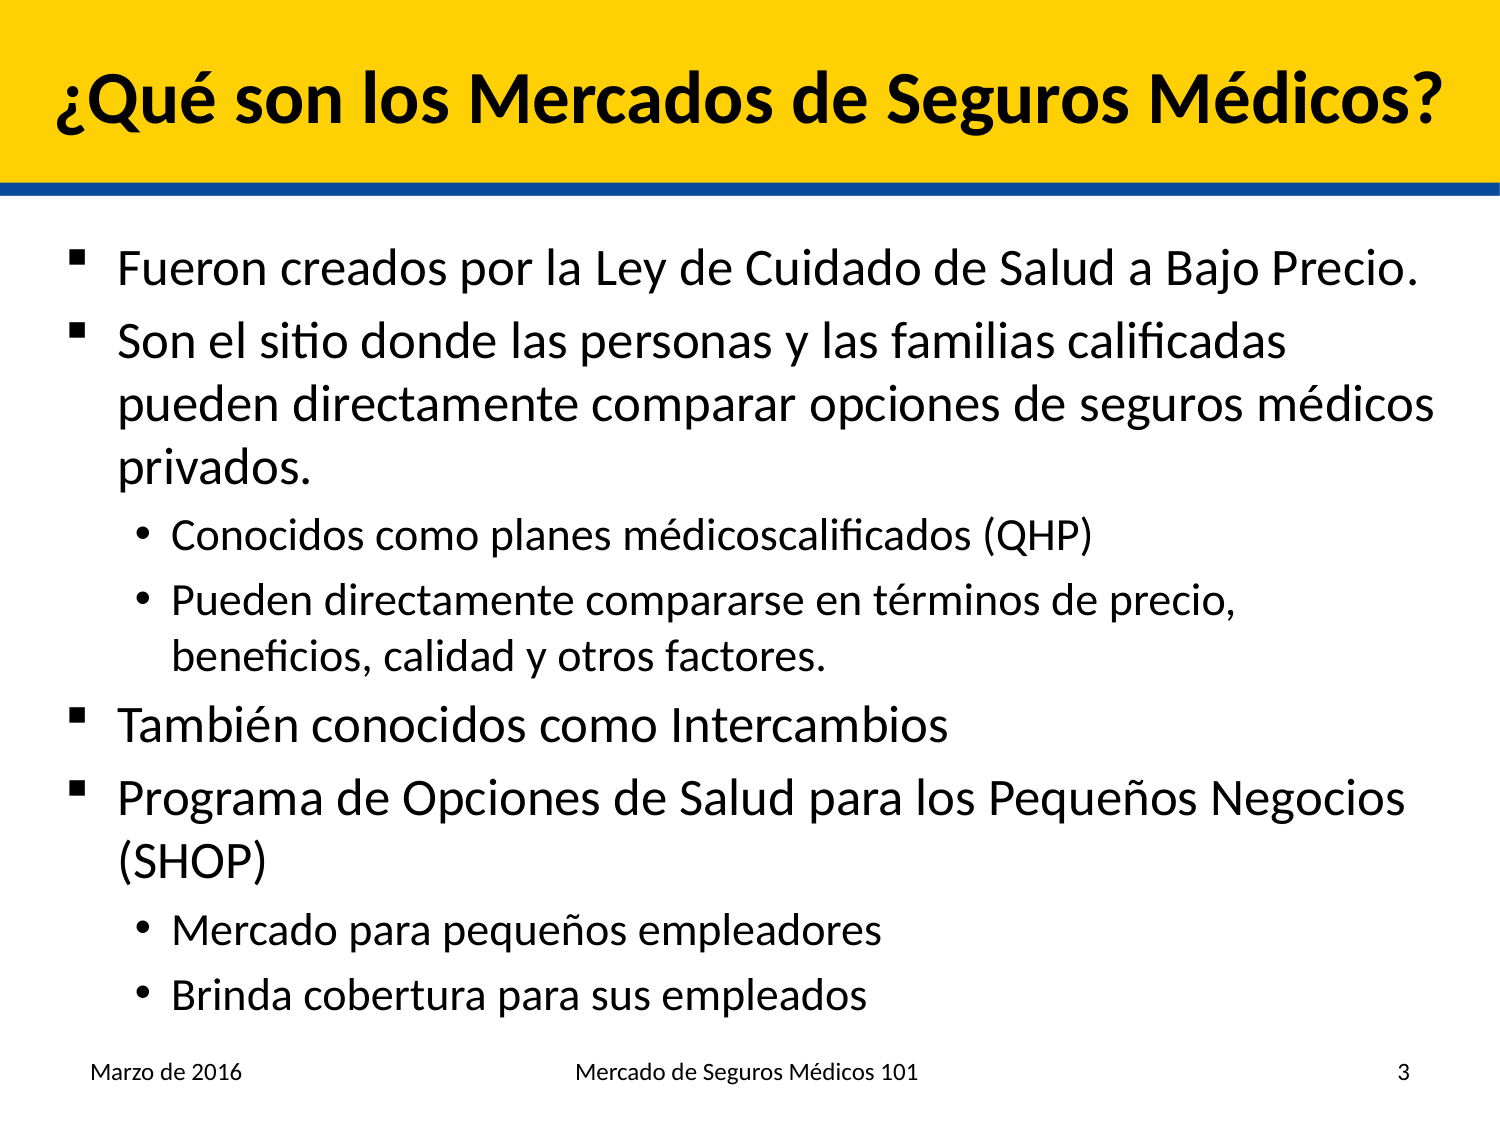

# ¿Qué son los Mercados de Seguros Médicos?
Fueron creados por la Ley de Cuidado de Salud a Bajo Precio.
Son el sitio donde las personas y las familias calificadas pueden directamente comparar opciones de seguros médicos privados.
Conocidos como planes médicoscalificados (QHP)
Pueden directamente compararse en términos de precio, beneficios, calidad y otros factores.
También conocidos como Intercambios
Programa de Opciones de Salud para los Pequeños Negocios (SHOP)
Mercado para pequeños empleadores
Brinda cobertura para sus empleados
Marzo de 2016
Mercado de Seguros Médicos 101
3